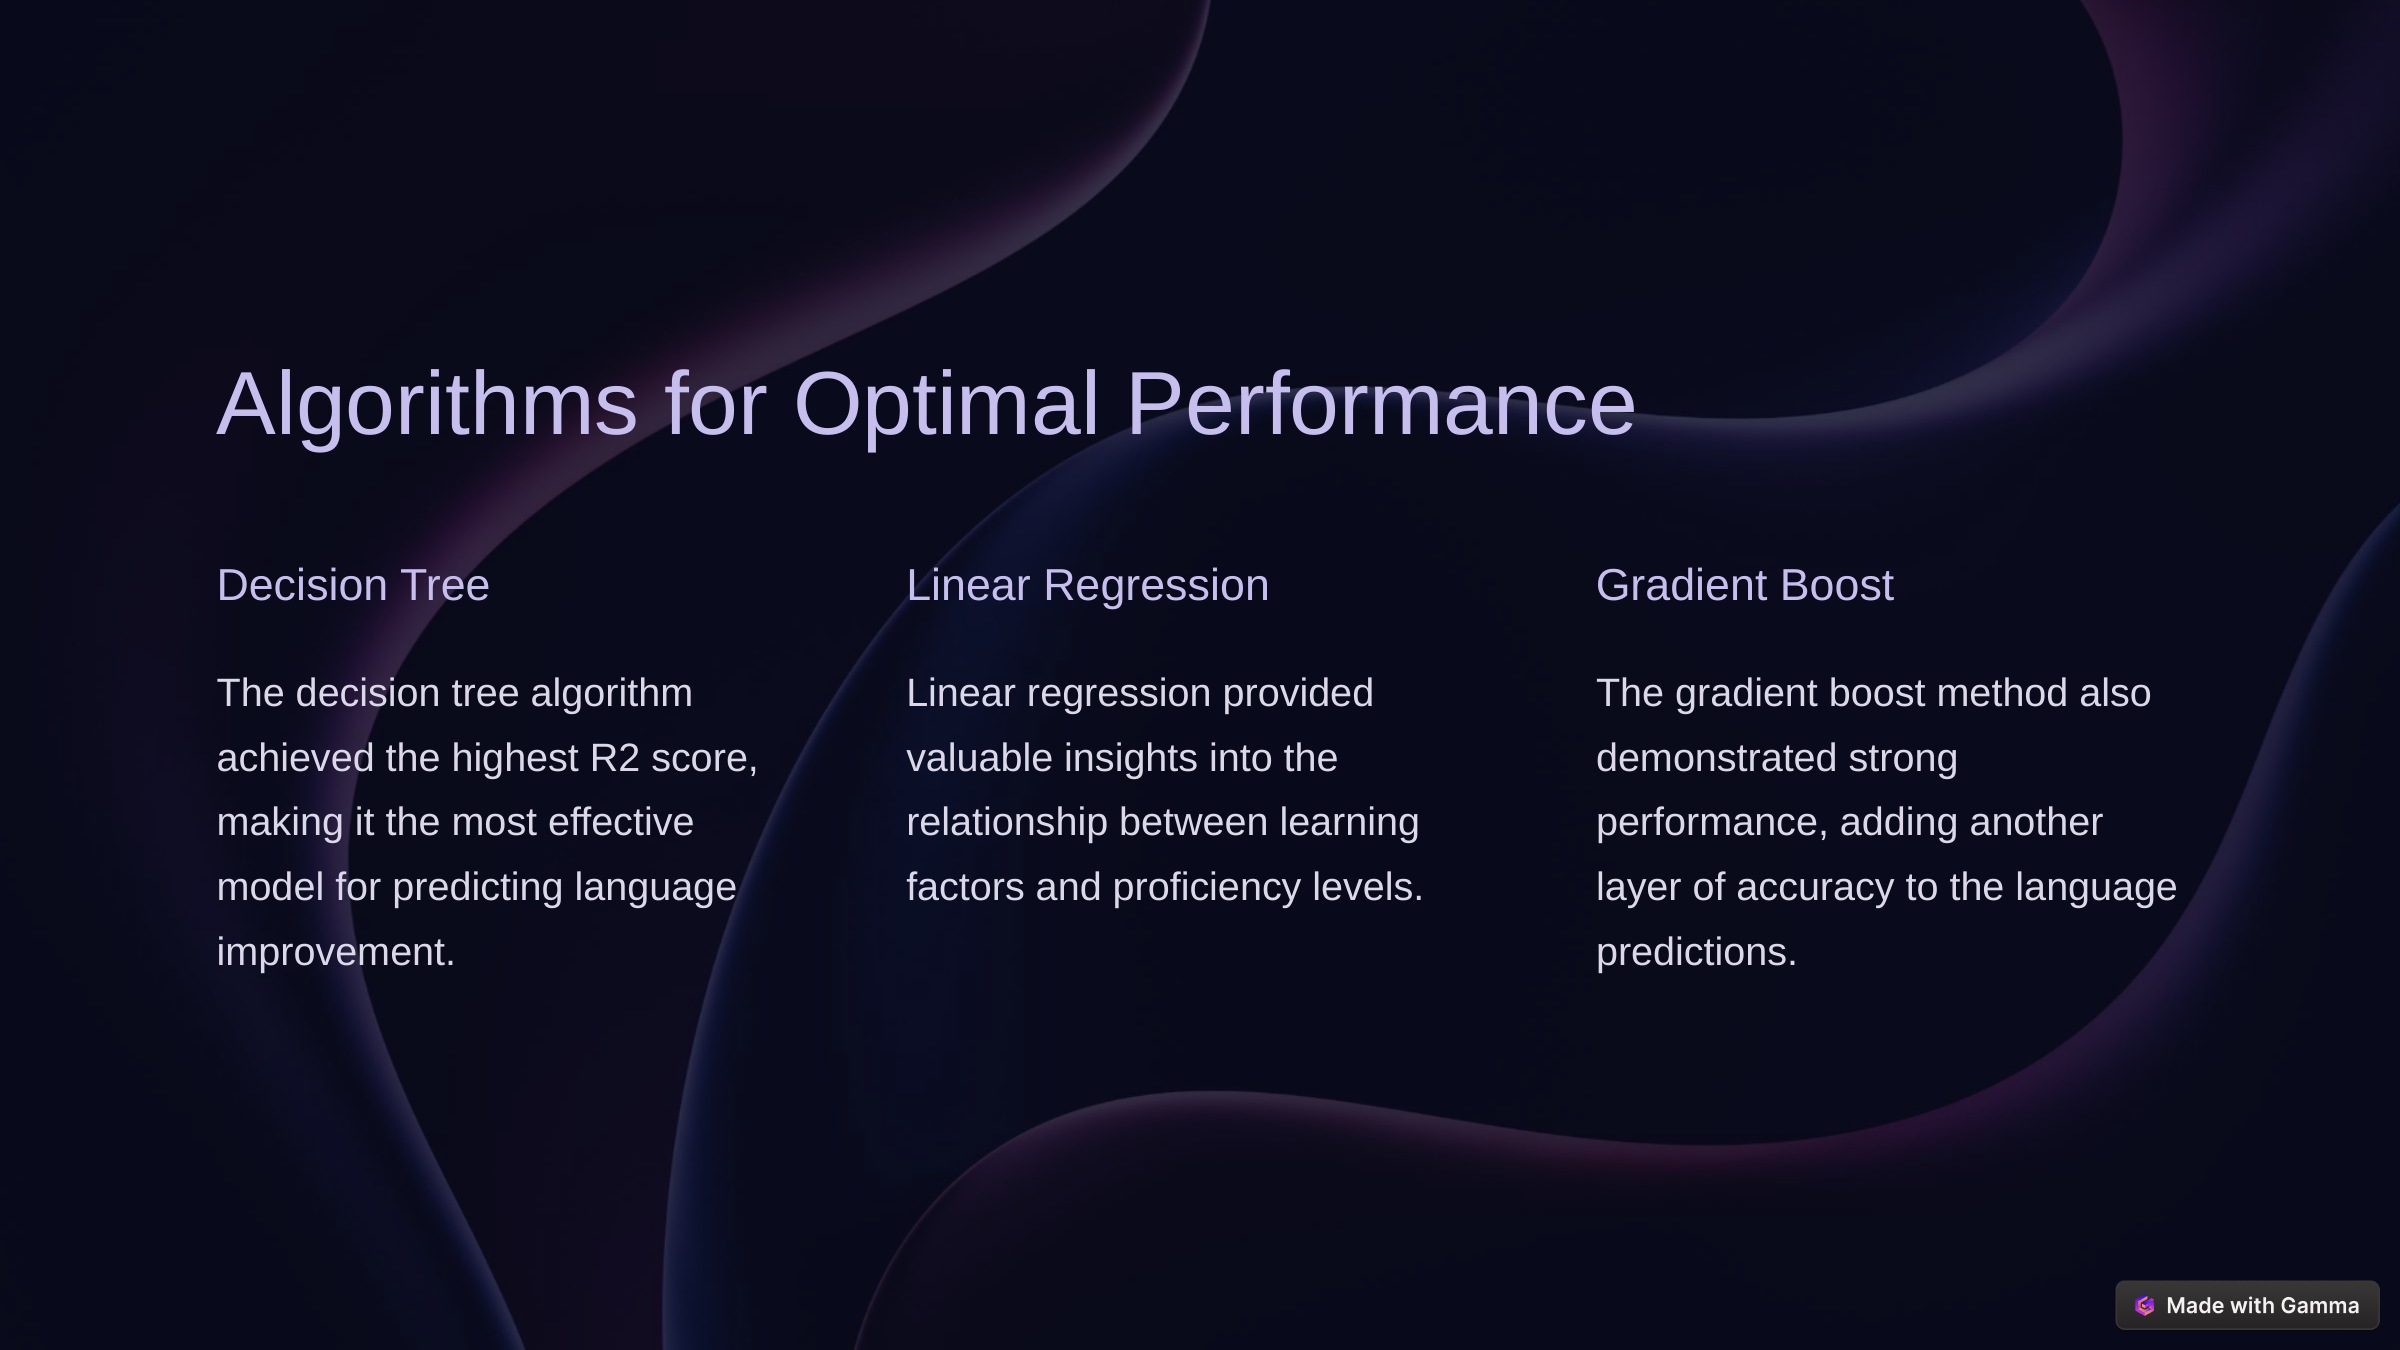

Algorithms for Optimal Performance
Decision Tree
Linear Regression
Gradient Boost
The decision tree algorithm achieved the highest R2 score, making it the most effective model for predicting language improvement.
Linear regression provided valuable insights into the relationship between learning factors and proficiency levels.
The gradient boost method also demonstrated strong performance, adding another layer of accuracy to the language predictions.